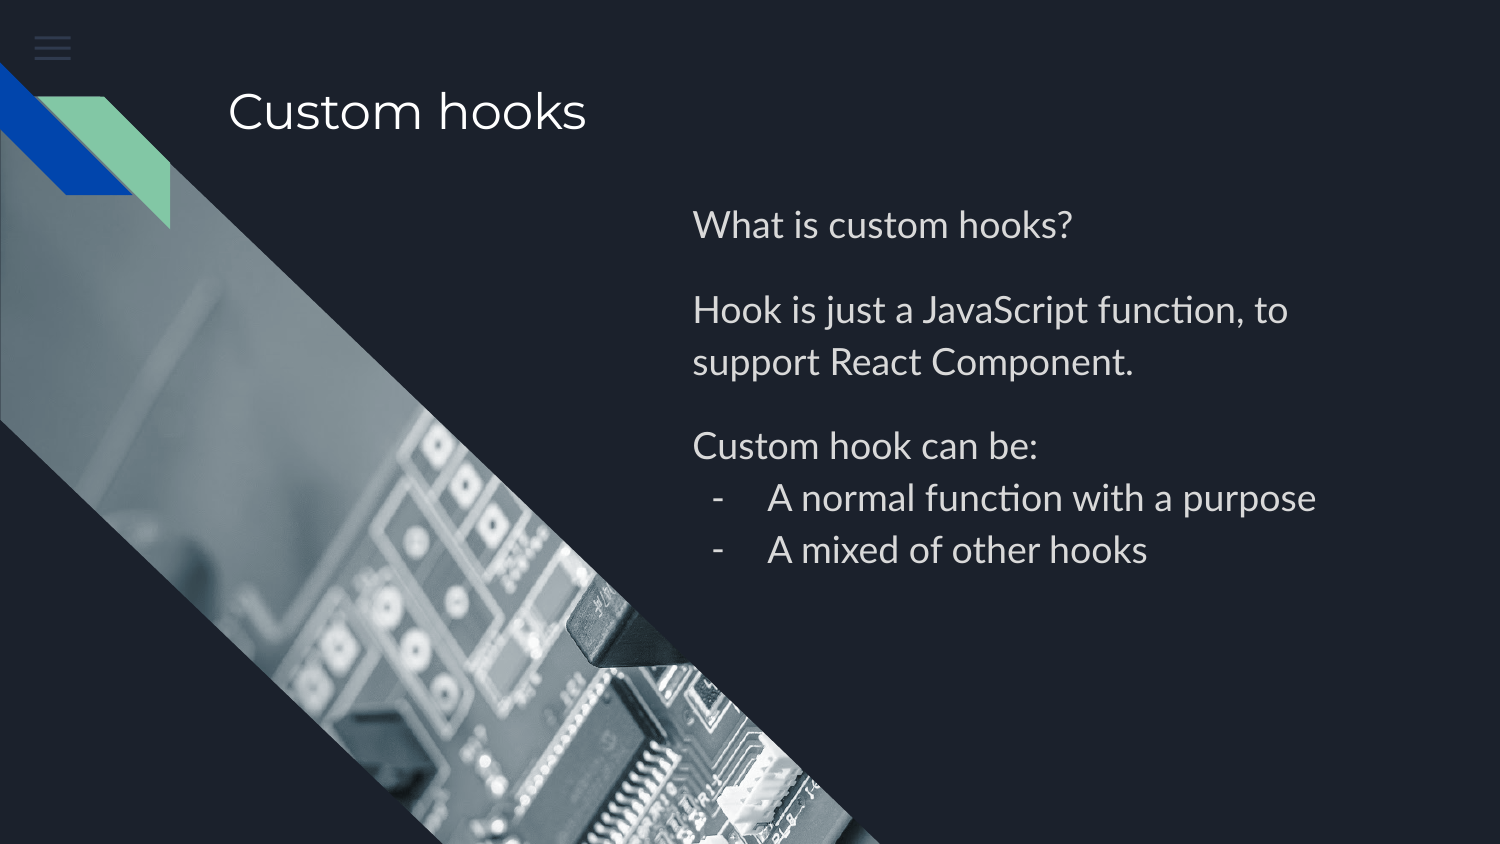

# Custom hooks
What is custom hooks?
Hook is just a JavaScript function, to support React Component.
Custom hook can be:
A normal function with a purpose
A mixed of other hooks